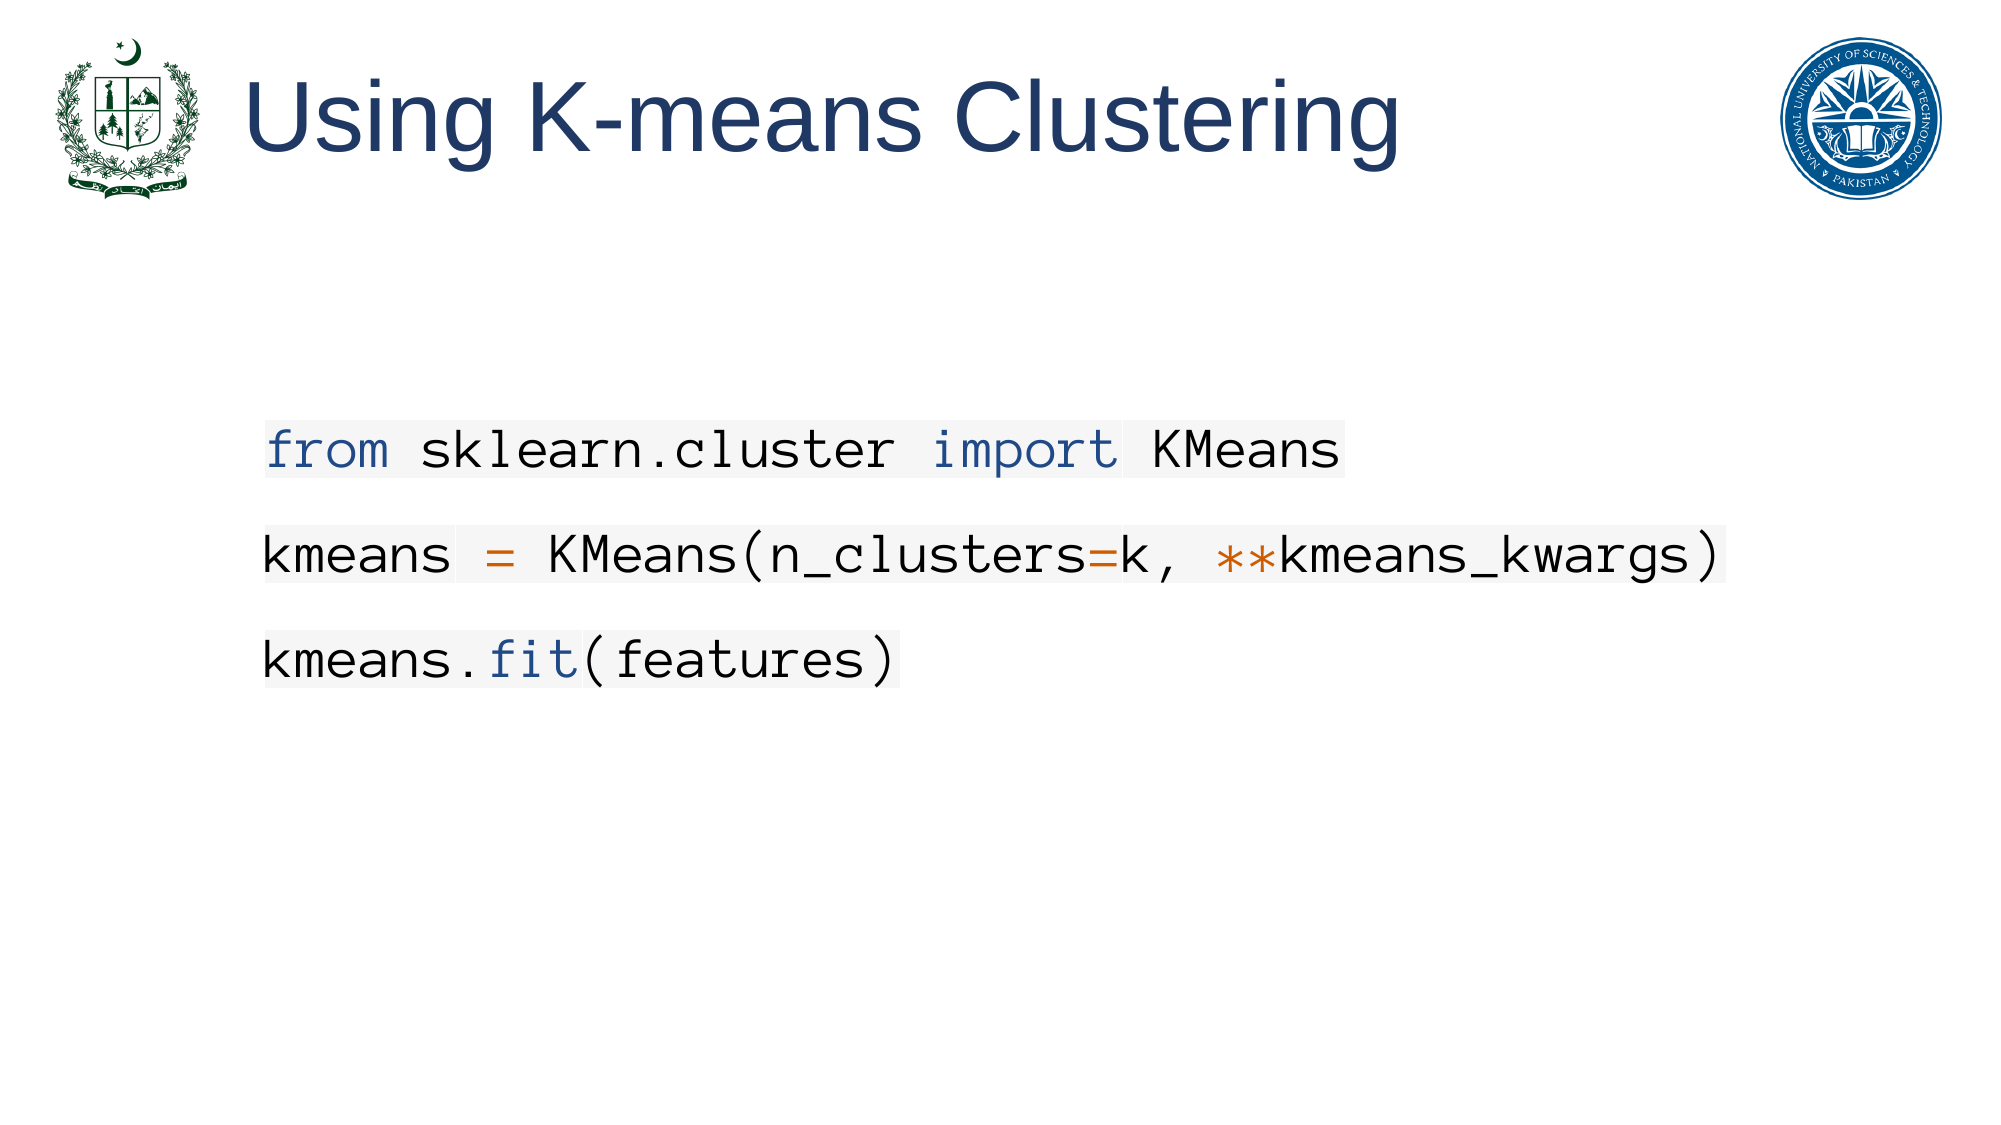

# Using K-means Clustering
from sklearn.cluster import KMeans
kmeans = KMeans(n_clusters=k, **kmeans_kwargs)
kmeans.fit(features)